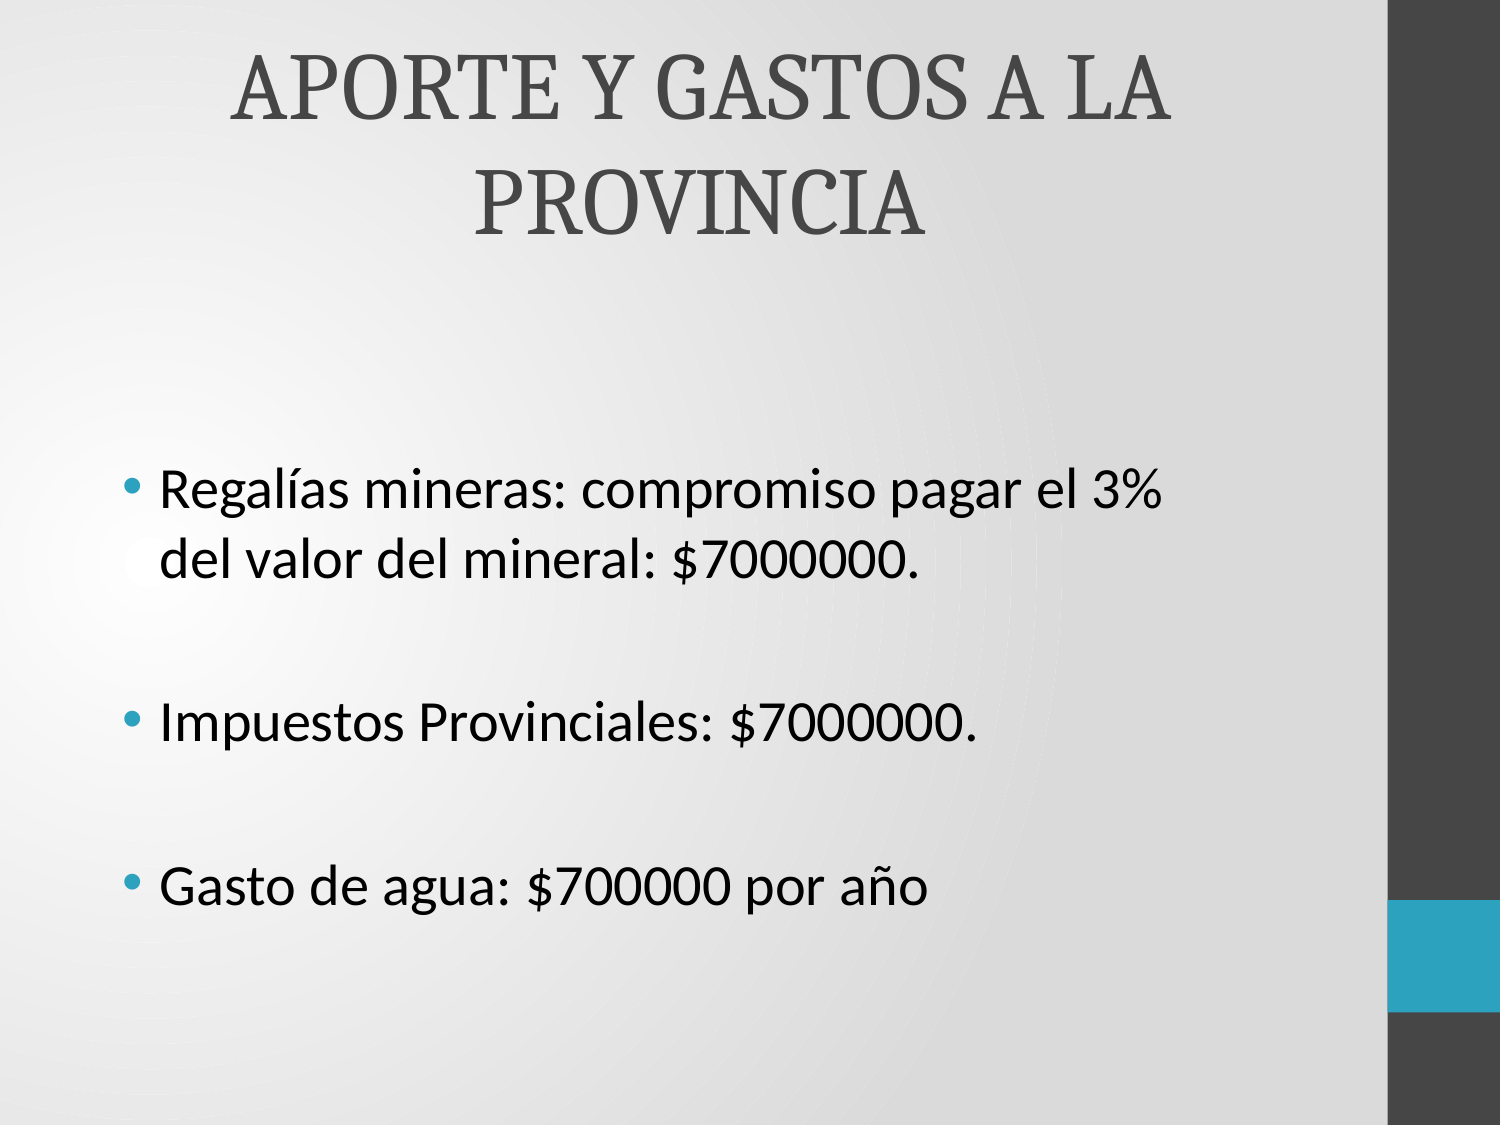

# APORTE Y GASTOS A LA PROVINCIA

Regalías mineras: compromiso pagar el 3% del valor del mineral: $7000000.

Impuestos Provinciales: $7000000.

Gasto de agua: $700000 por año